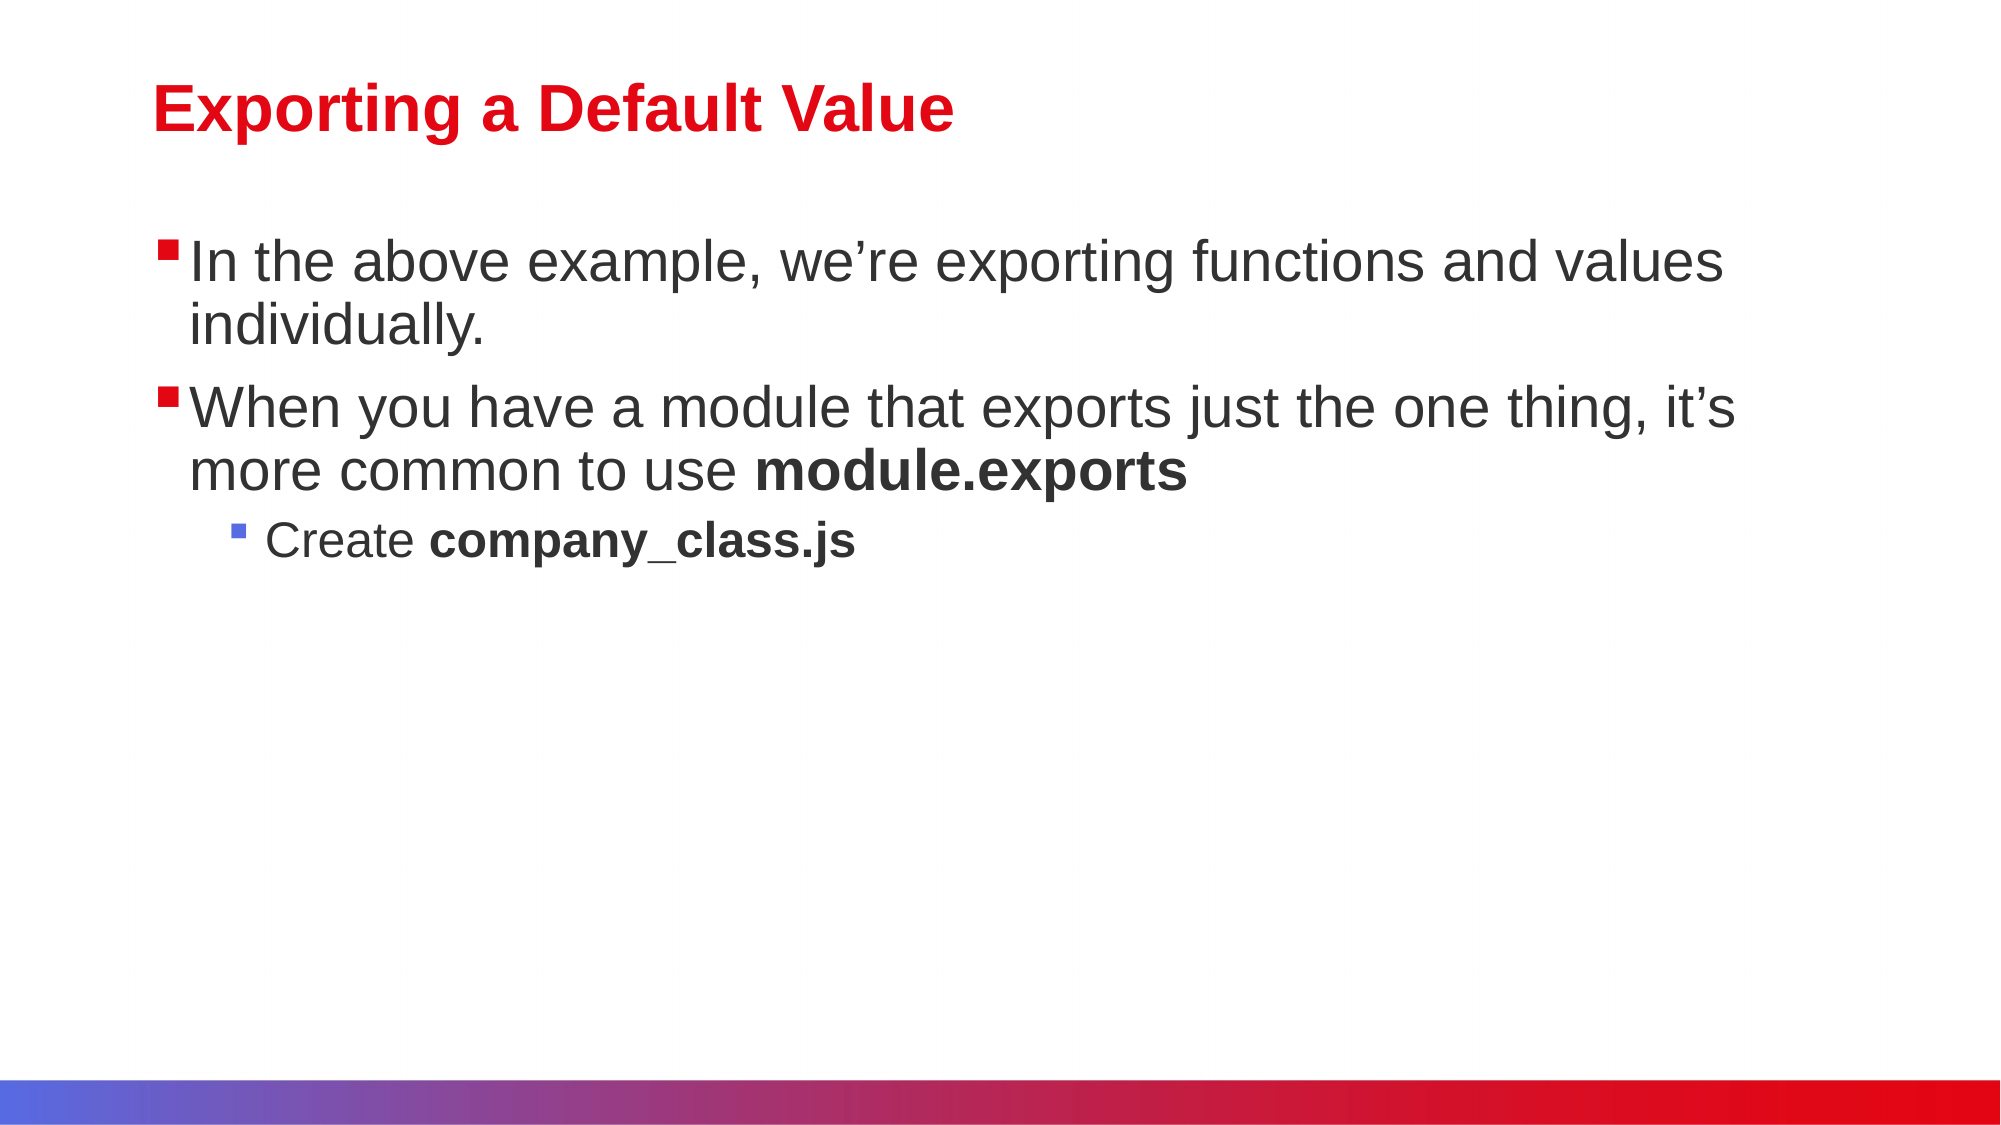

# Exporting a Default Value
In the above example, we’re exporting functions and values individually.
When you have a module that exports just the one thing, it’s more common to use module.exports
Create company_class.js